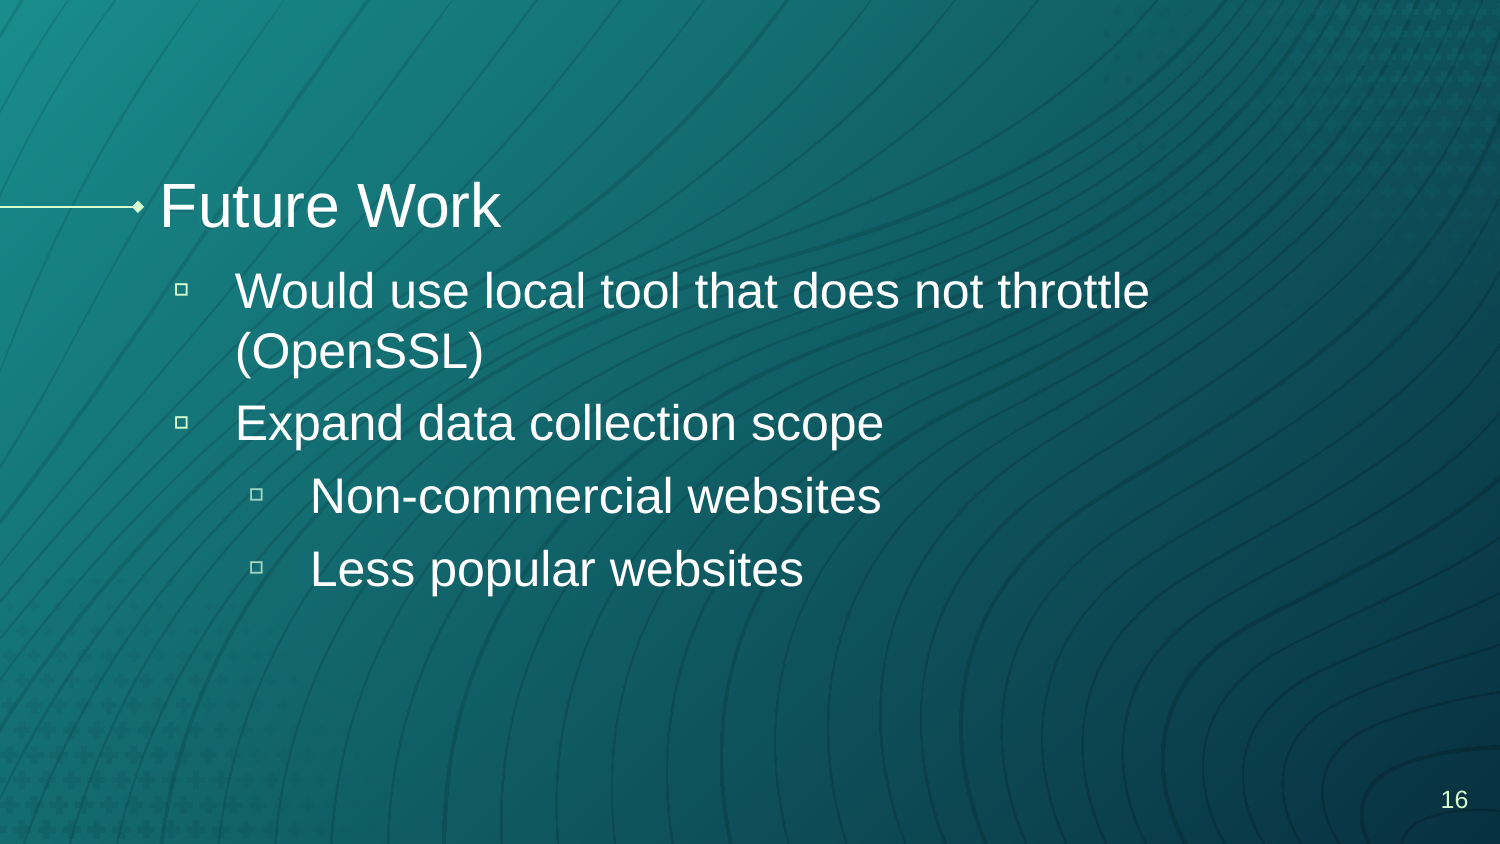

# Future Work
Would use local tool that does not throttle (OpenSSL)
Expand data collection scope
Non-commercial websites
Less popular websites

16